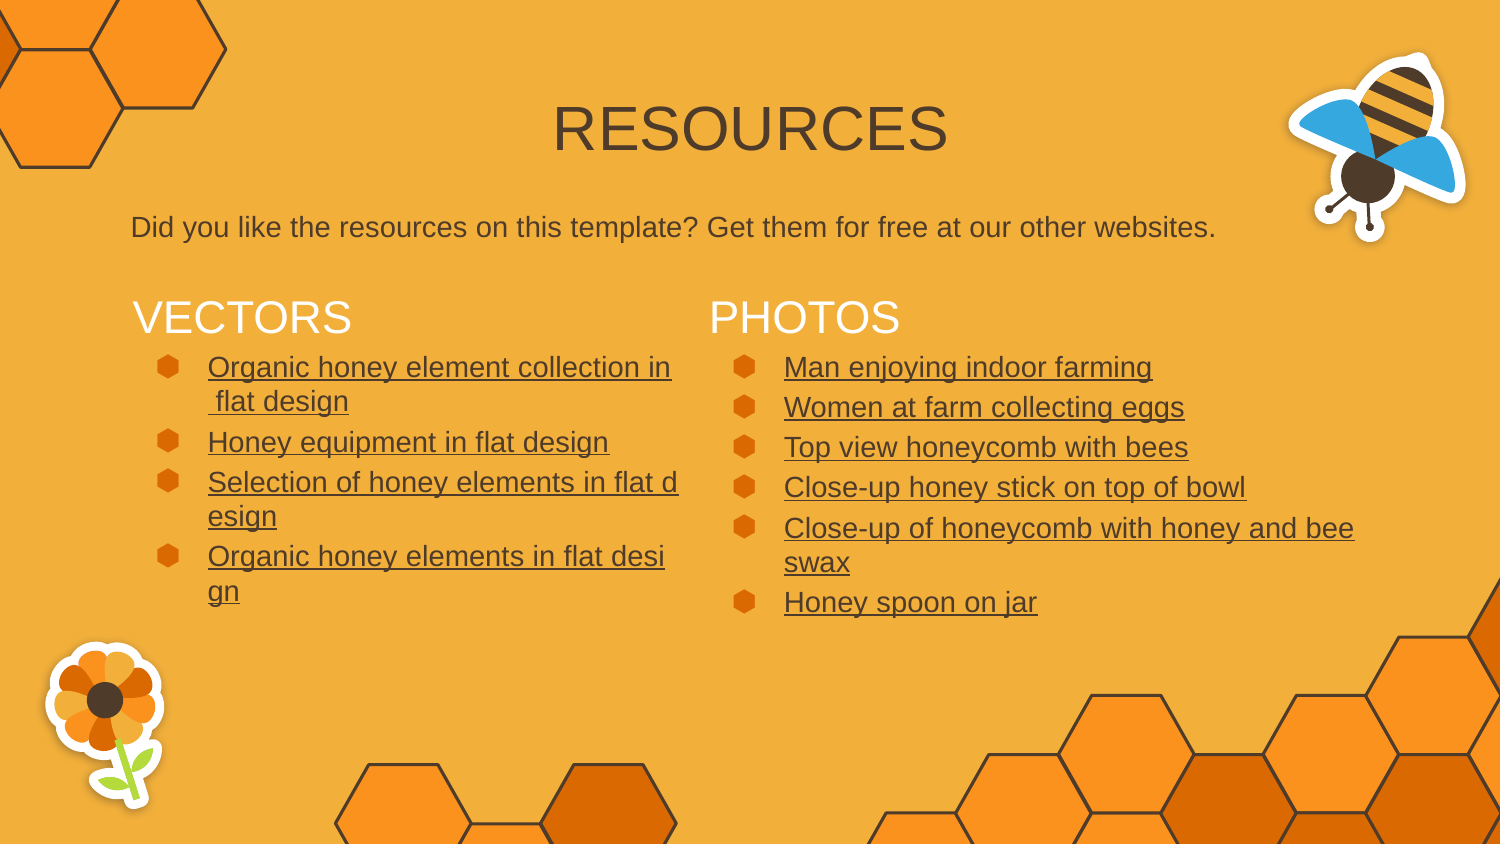

# RESOURCES
Did you like the resources on this template? Get them for free at our other websites.
VECTORS
Organic honey element collection in flat design
Honey equipment in flat design
Selection of honey elements in flat design
Organic honey elements in flat design
PHOTOS
Man enjoying indoor farming
Women at farm collecting eggs
Top view honeycomb with bees
Close-up honey stick on top of bowl
Close-up of honeycomb with honey and beeswax
Honey spoon on jar